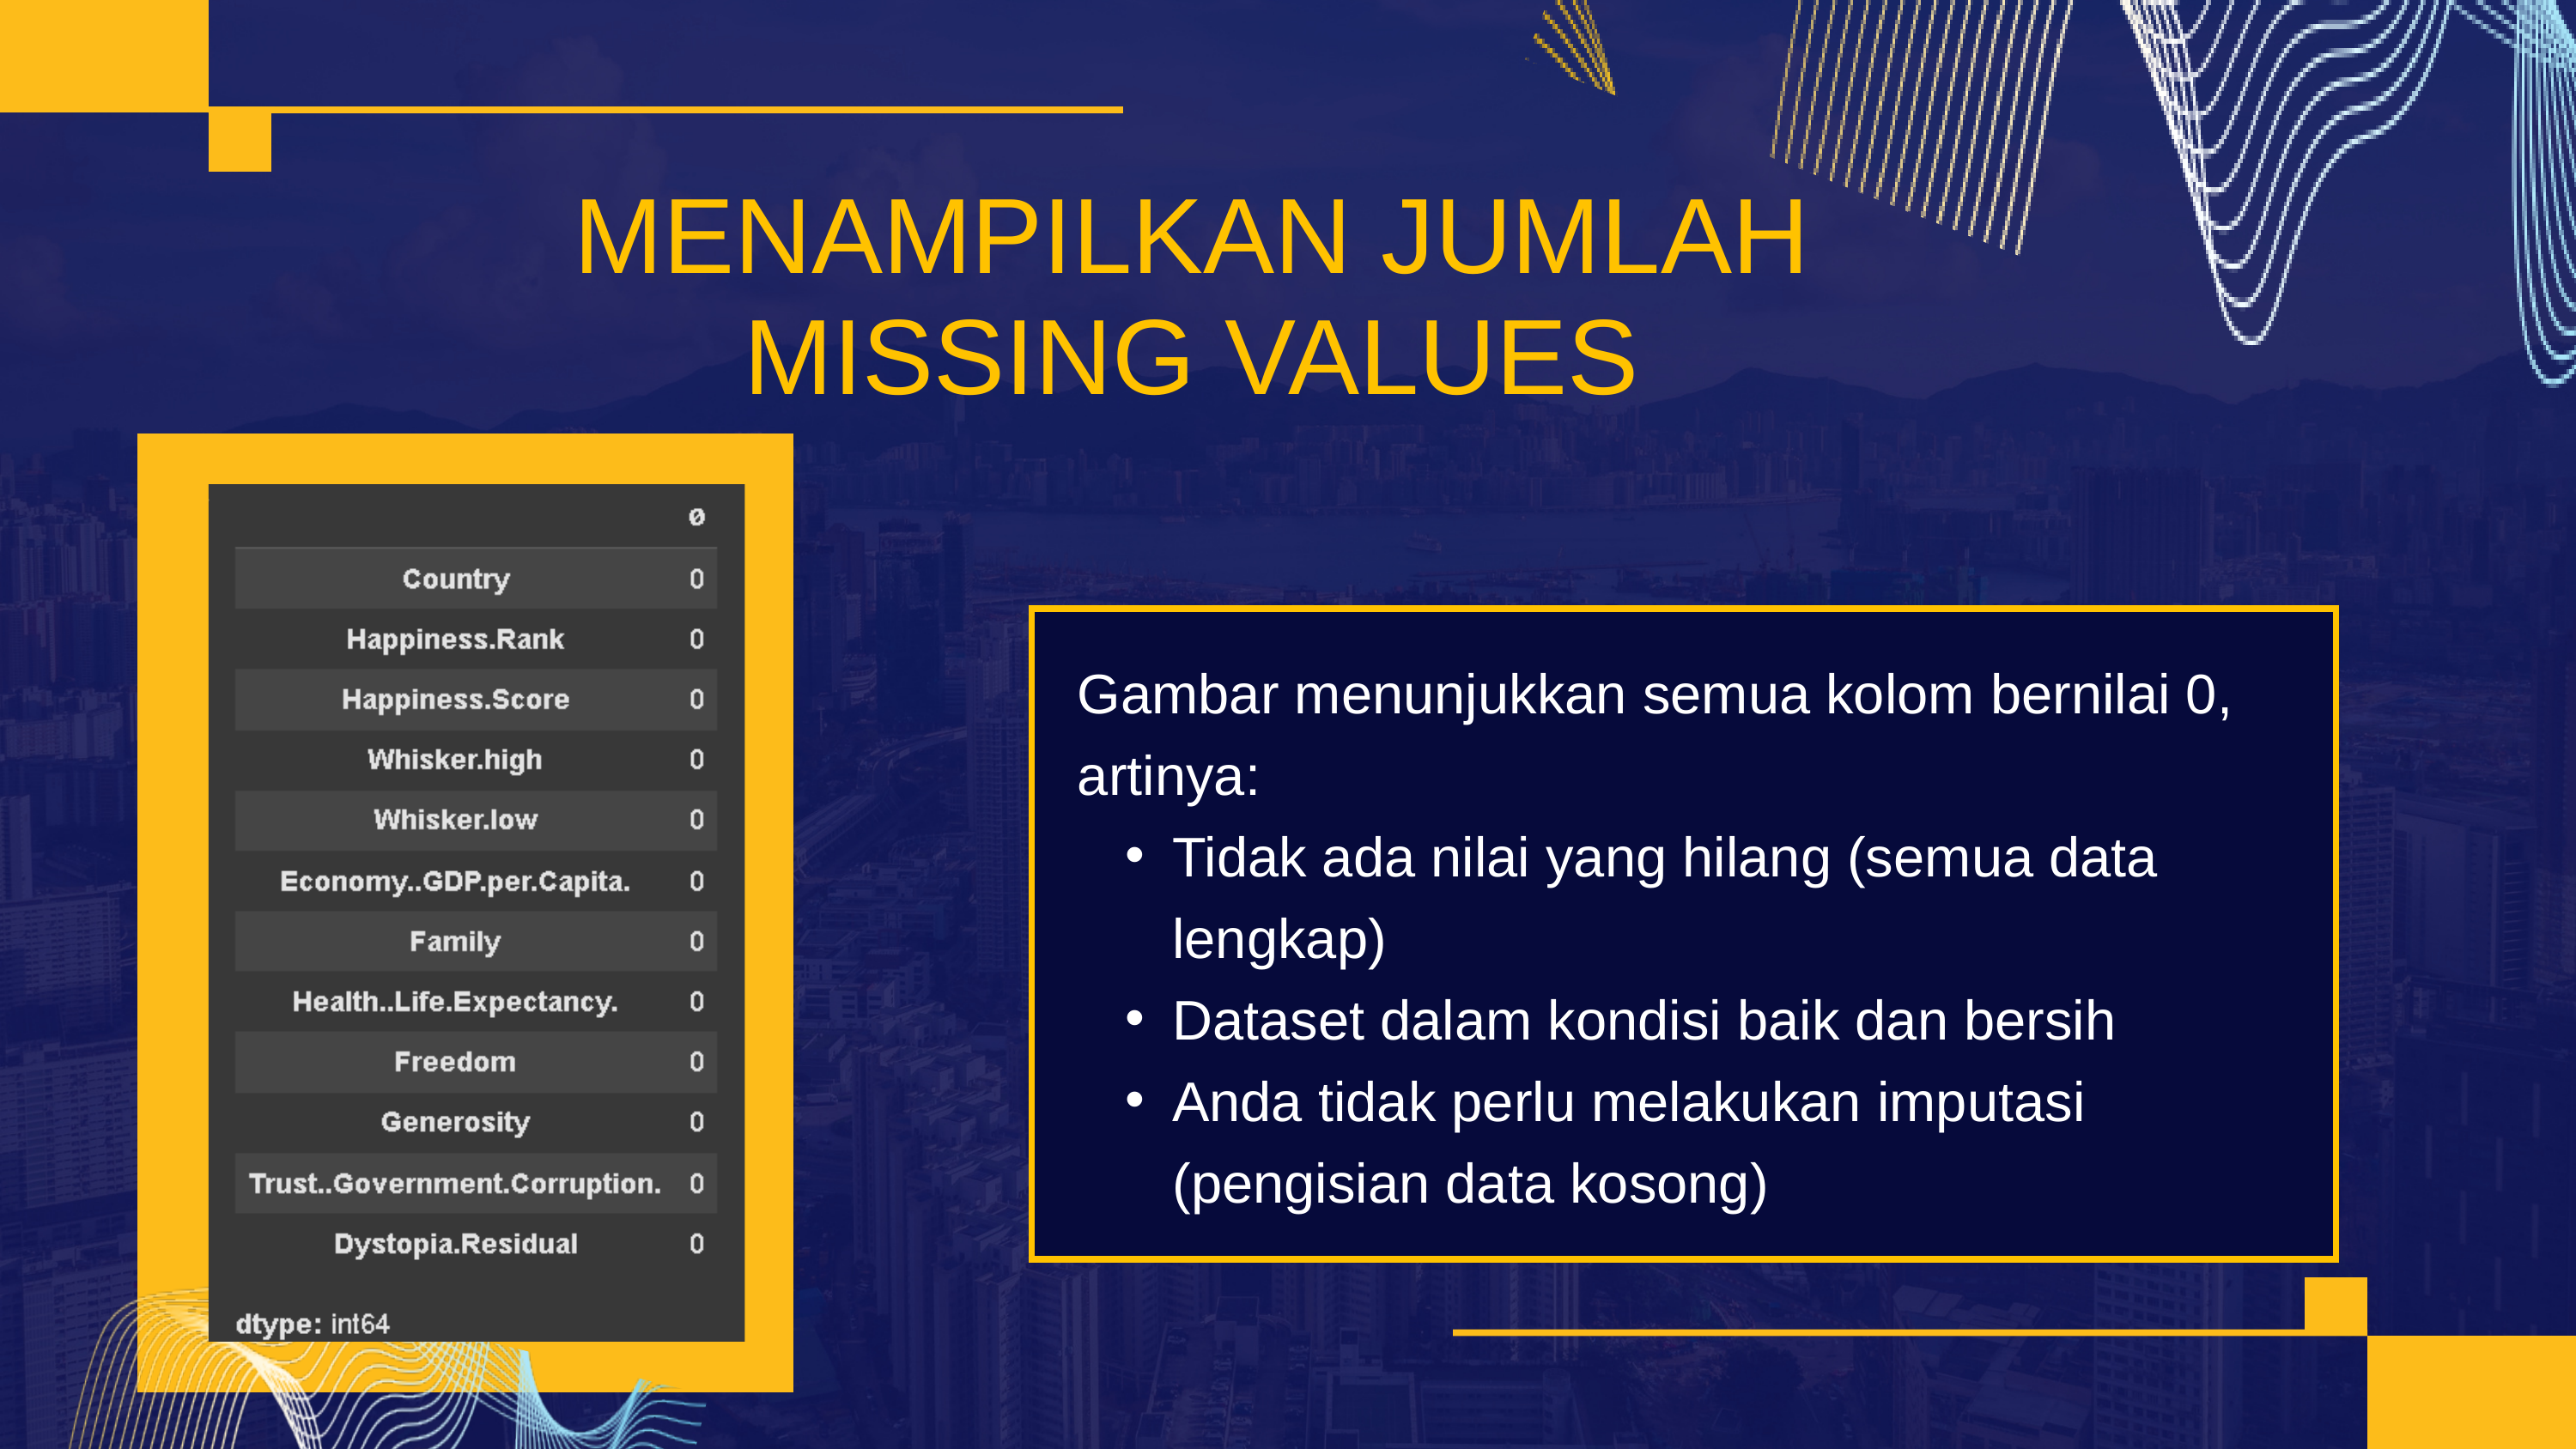

MENAMPILKAN JUMLAH MISSING VALUES

Gambar menunjukkan semua kolom bernilai 0, artinya:
Tidak ada nilai yang hilang (semua data lengkap)
Dataset dalam kondisi baik dan bersih
Anda tidak perlu melakukan imputasi (pengisian data kosong)